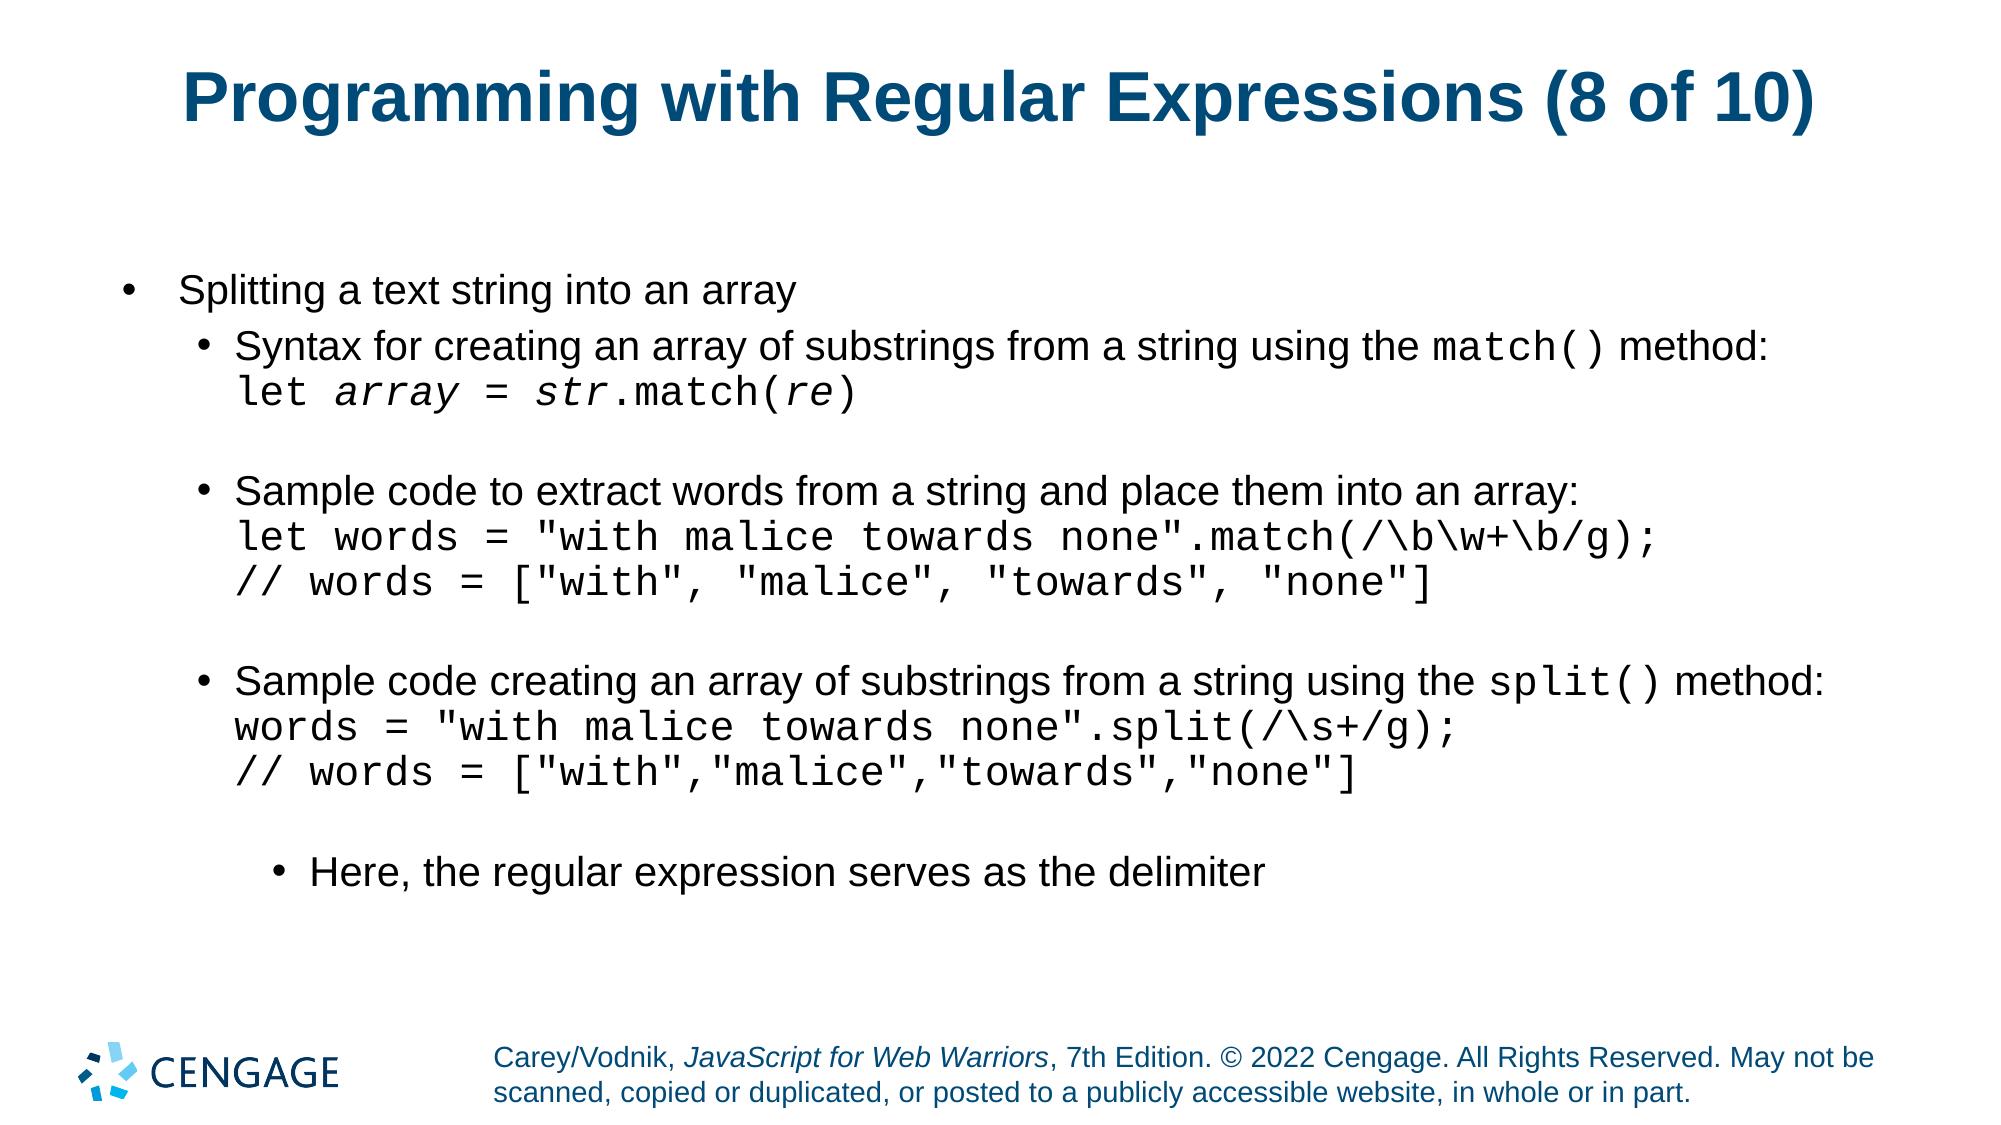

# Programming with Regular Expressions (8 of 10)
Splitting a text string into an array
Syntax for creating an array of substrings from a string using the match() method:
let array = str.match(re)
Sample code to extract words from a string and place them into an array:
let words = "with malice towards none".match(/\b\w+\b/g);
// words = ["with", "malice", "towards", "none"]
Sample code creating an array of substrings from a string using the split() method:
words = "with malice towards none".split(/\s+/g);
// words = ["with","malice","towards","none"]
Here, the regular expression serves as the delimiter